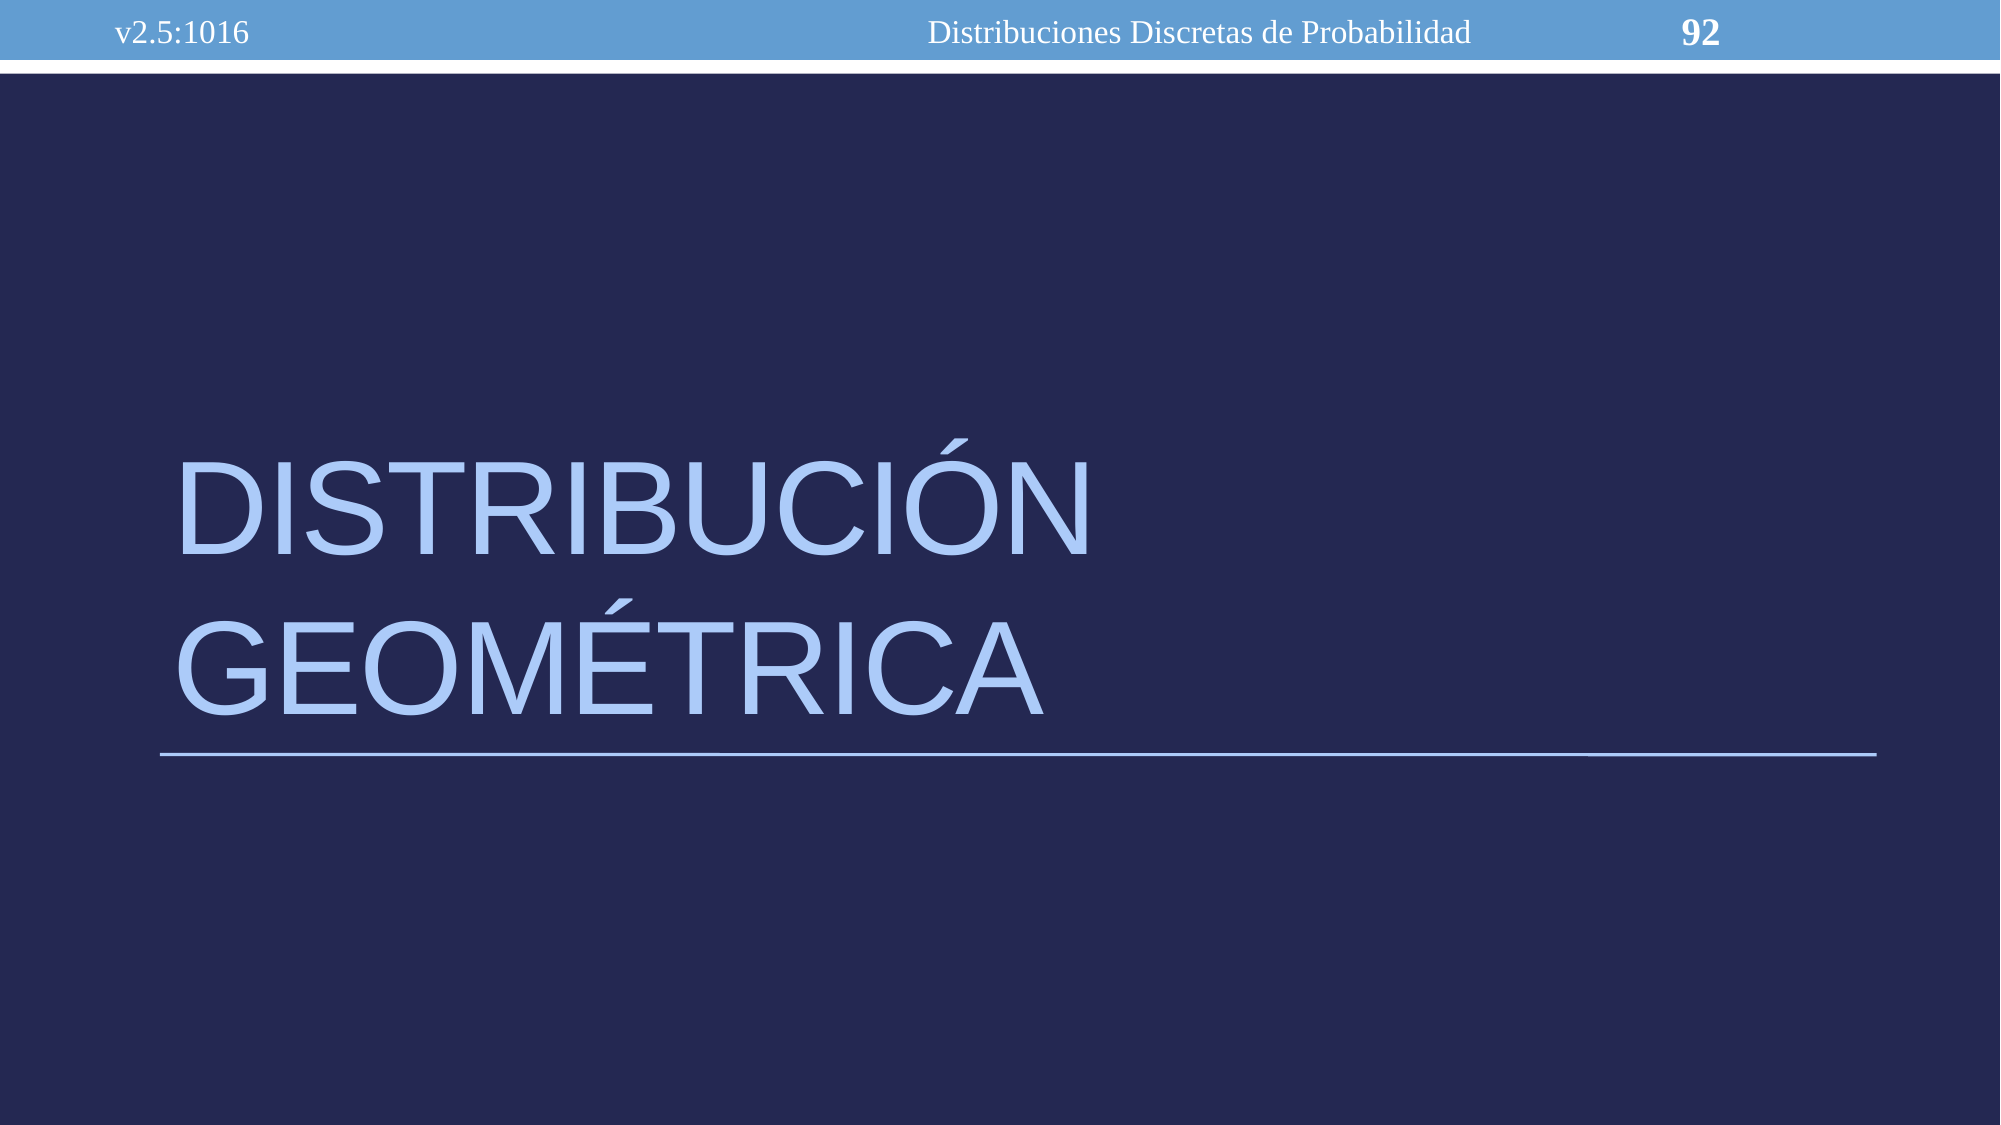

v2.5:1016
Distribuciones Discretas de Probabilidad
92
# Distribución geométrica